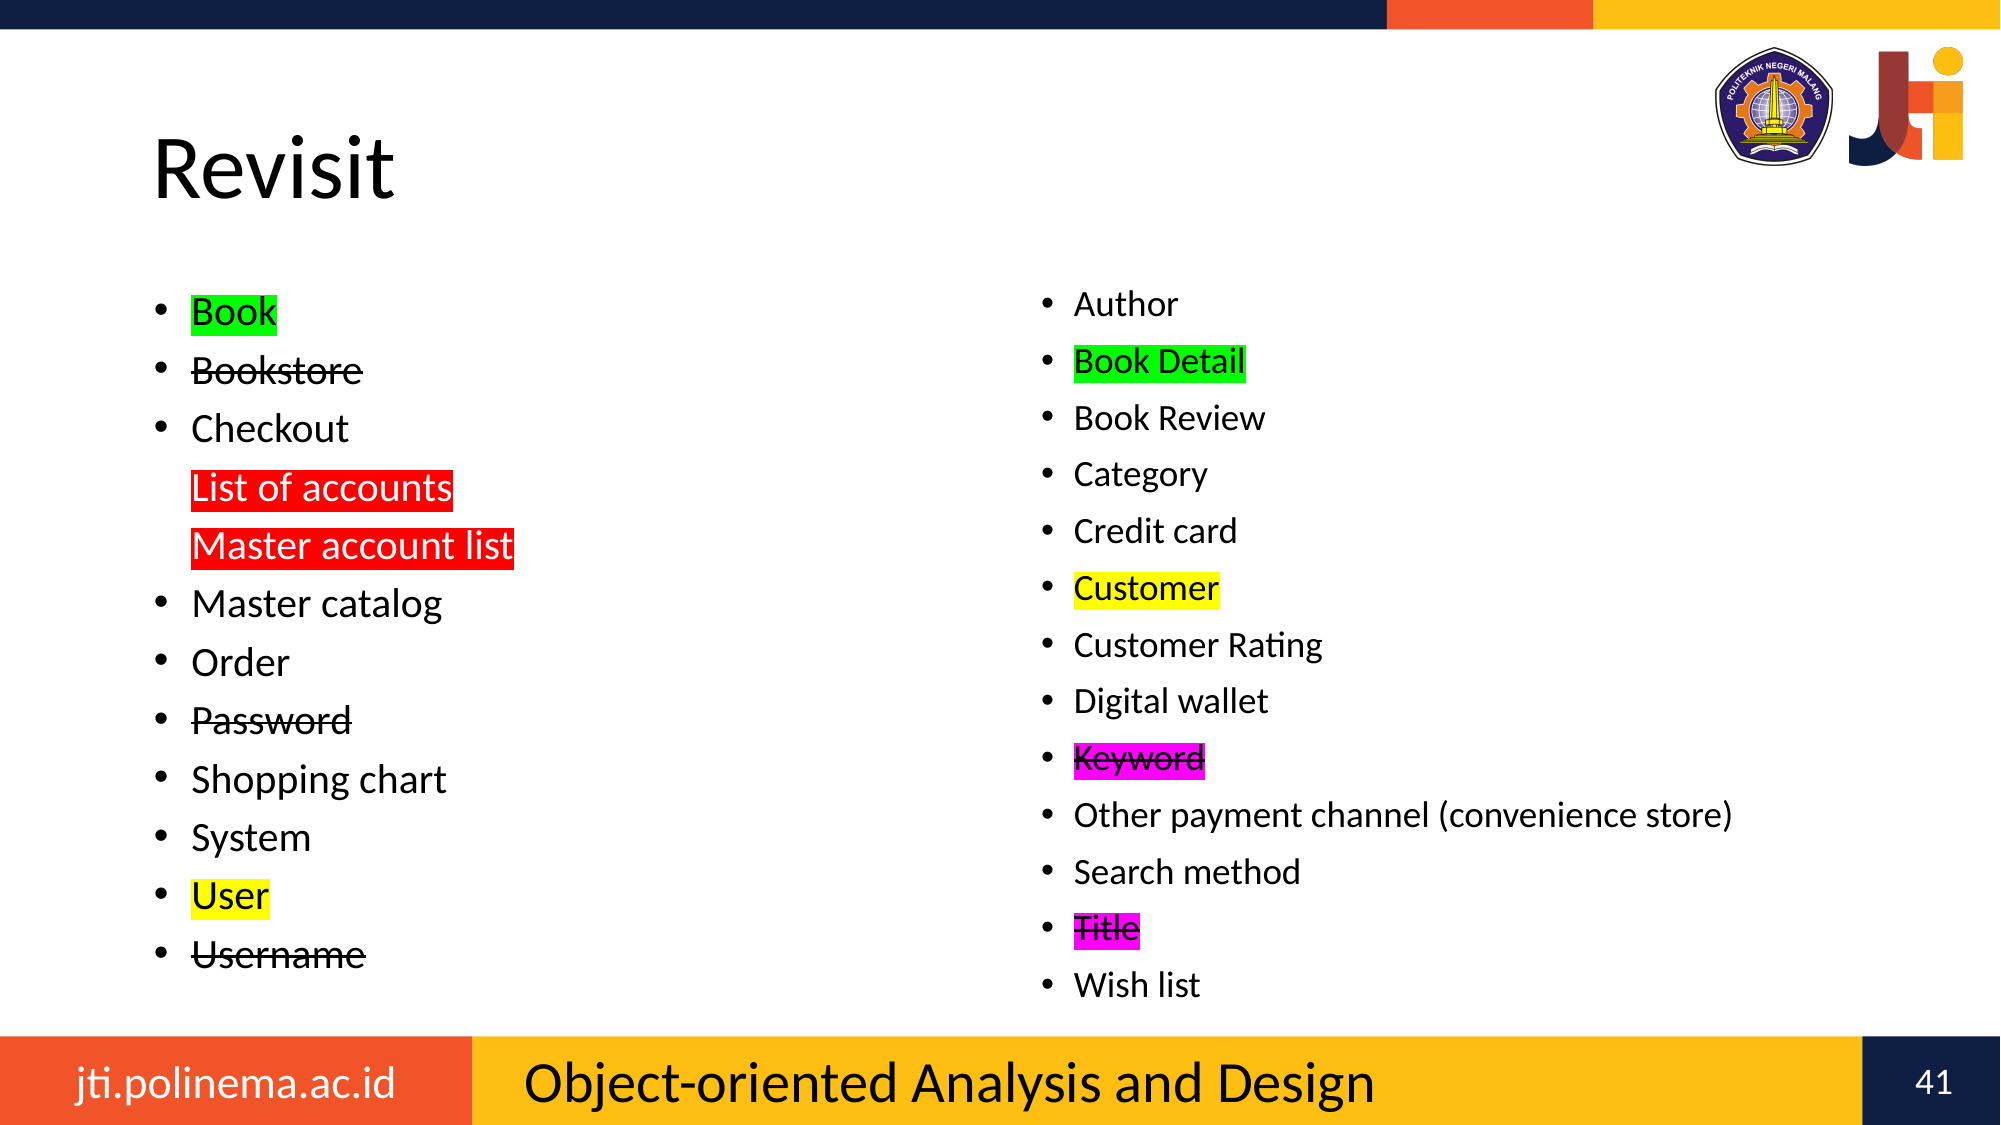

# Revisit
Book
Bookstore
Checkout
List of accounts
Master account list
Master catalog
Order
Password
Shopping chart
System
User
Username

Author
Book Detail
Book Review
Category
Credit card
Customer
Customer Rating
Digital wallet
Keyword
Other payment channel (convenience store)
Search method
Title
Wish list

41